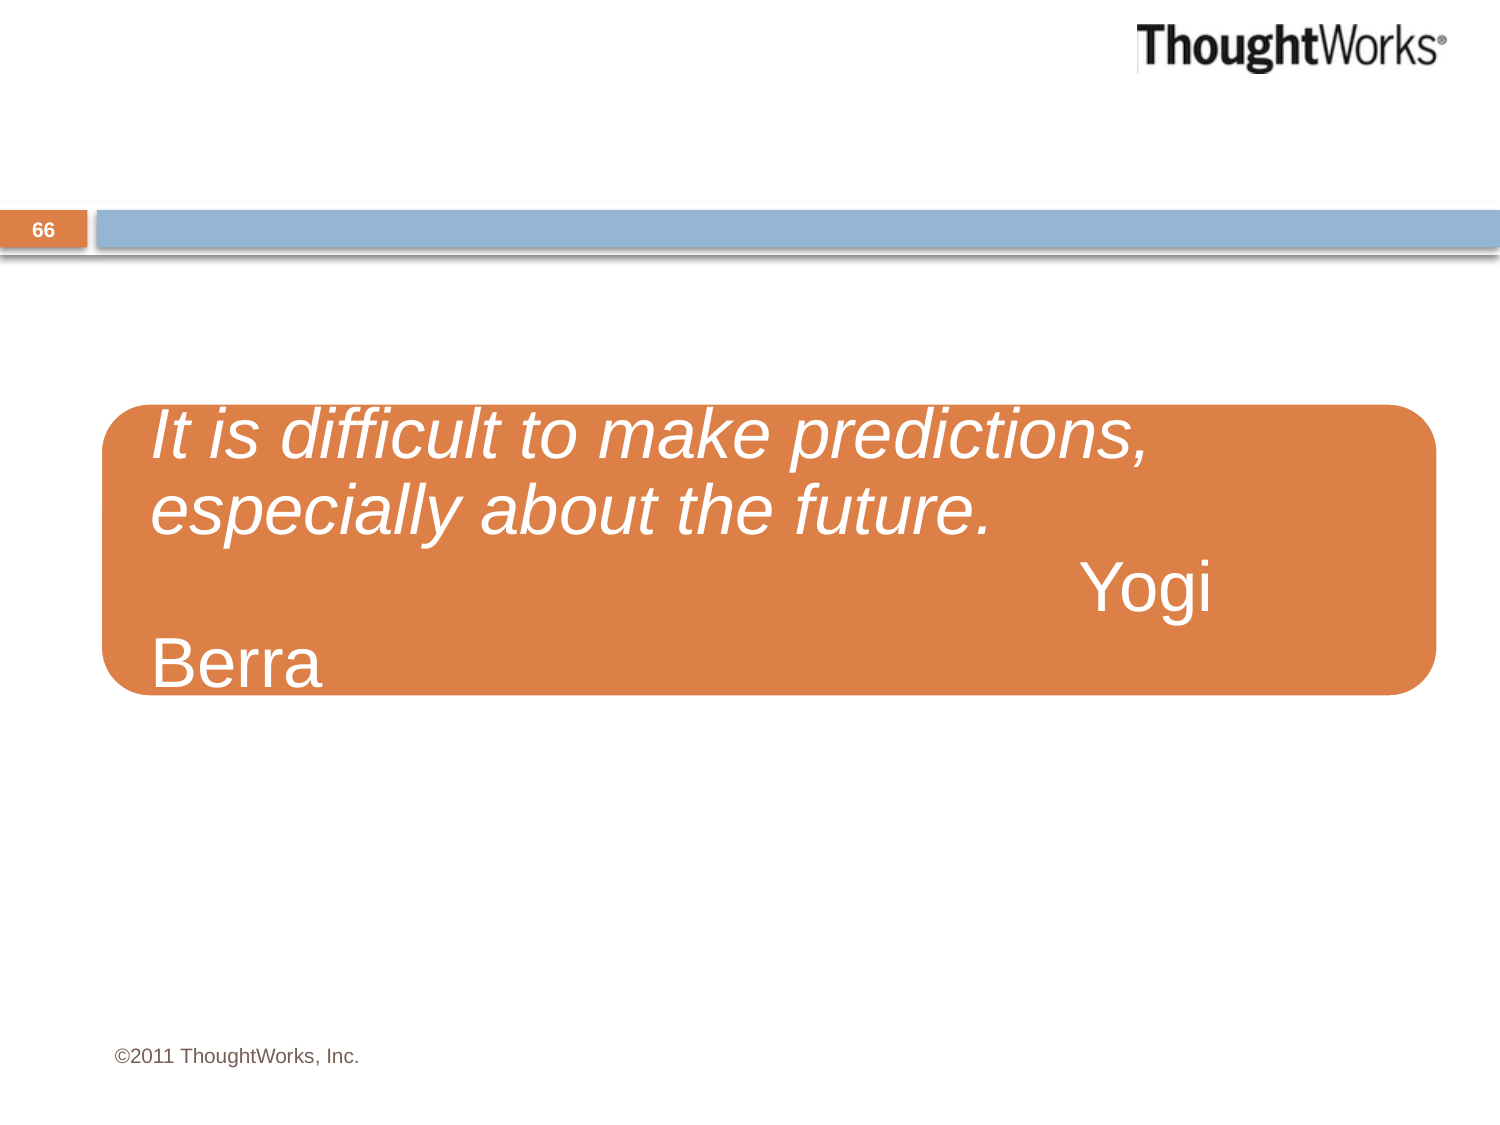

#
66
It is difficult to make predictions, especially about the future.
                                               Yogi Berra
©2011 ThoughtWorks, Inc.